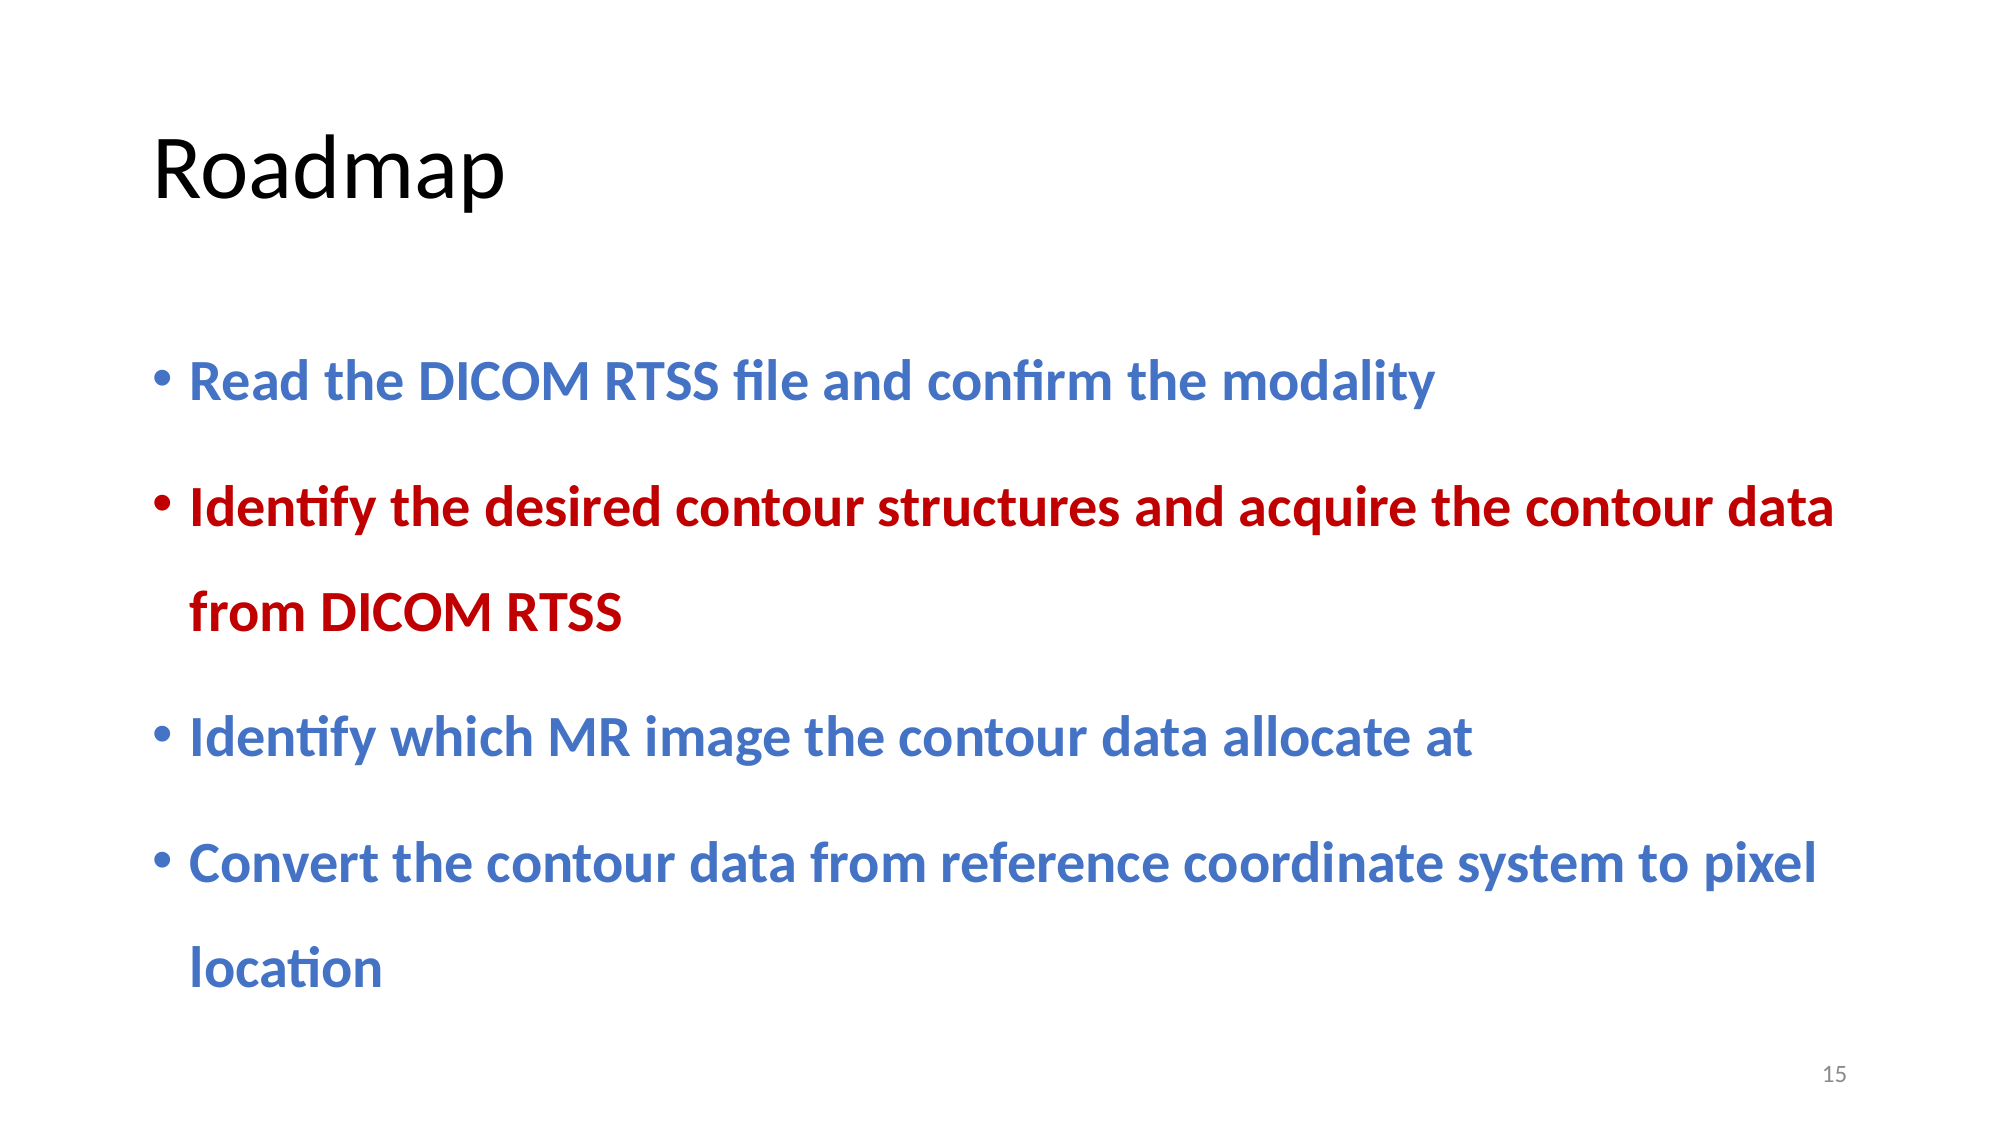

# Roadmap
Read the DICOM RTSS file and confirm the modality
Identify the desired contour structures and acquire the contour data from DICOM RTSS
Identify which MR image the contour data allocate at
Convert the contour data from reference coordinate system to pixel location

15